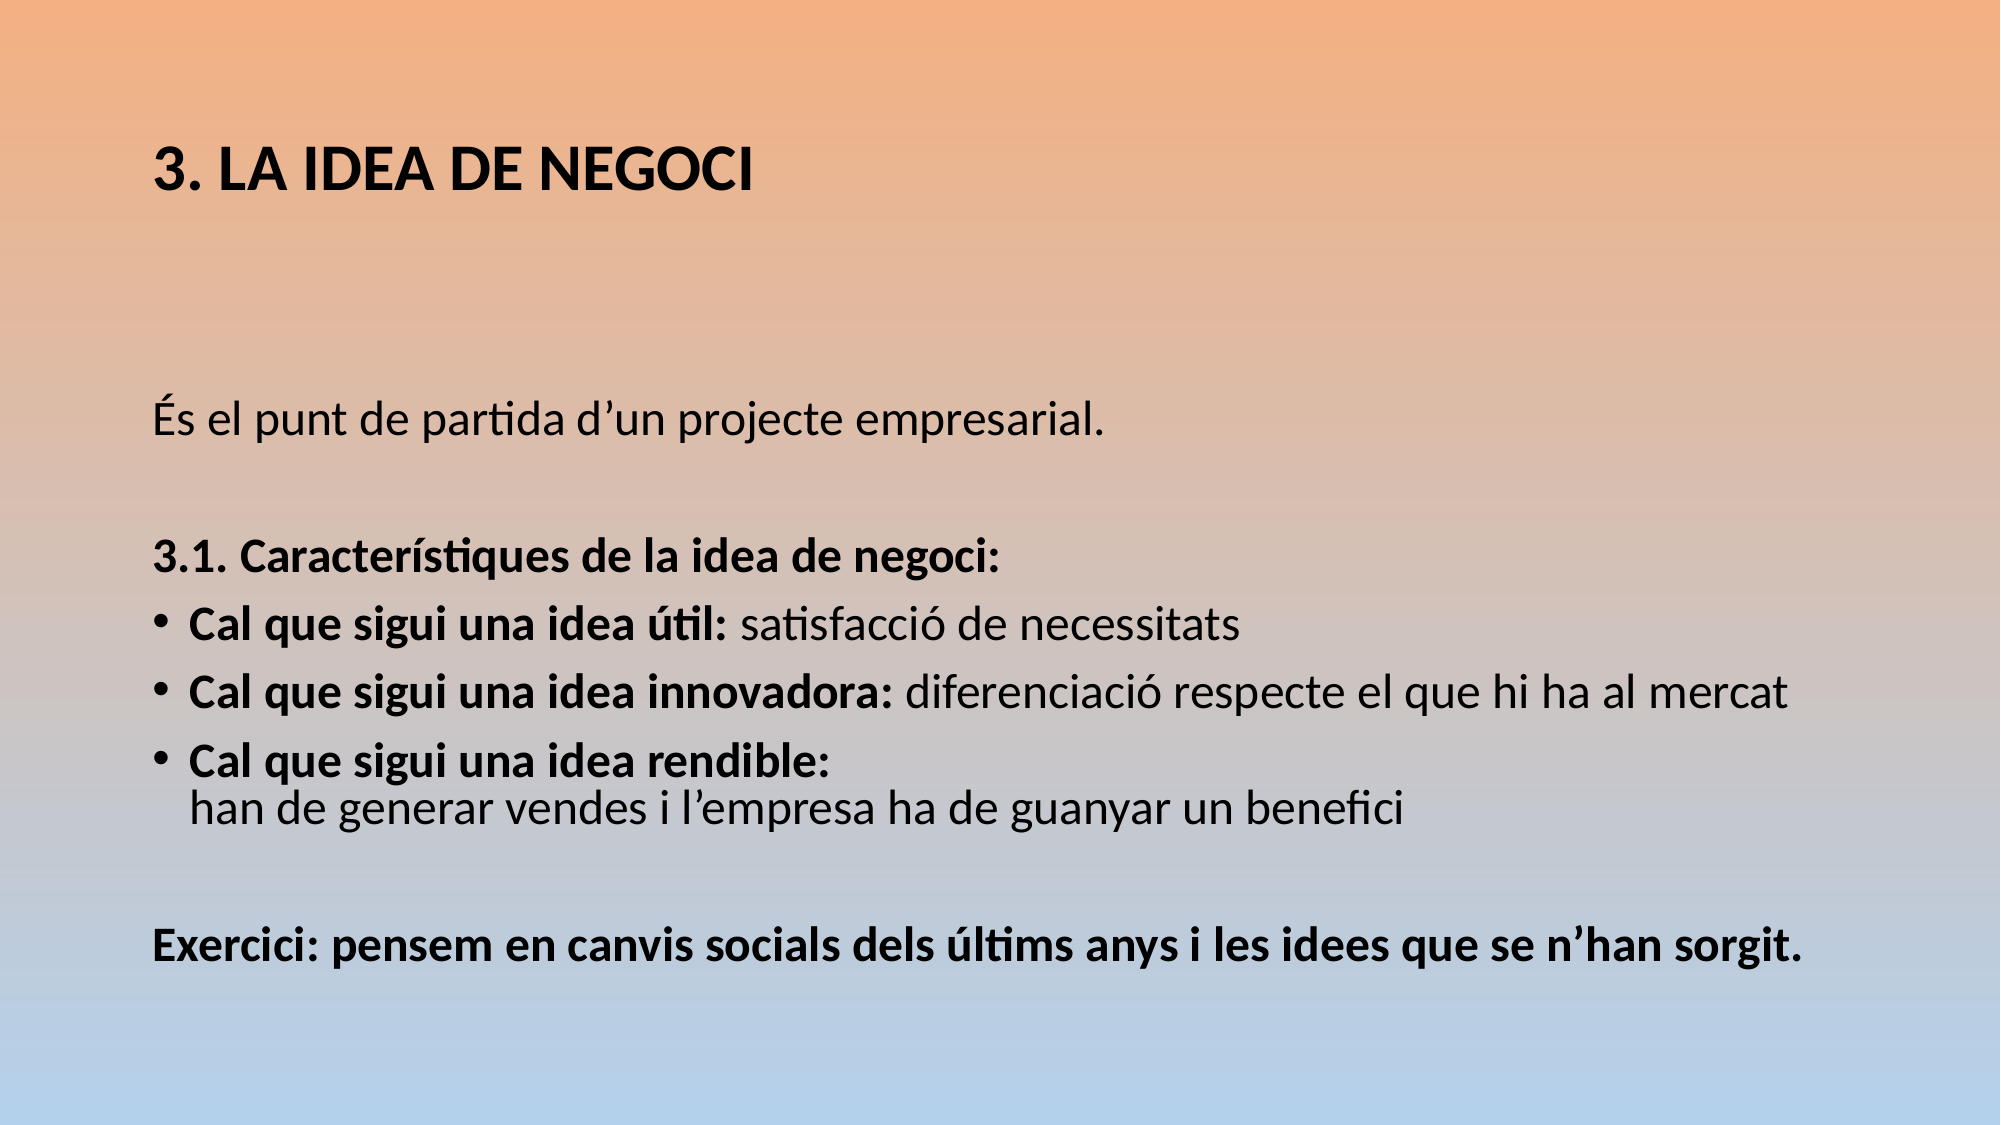

# 3. LA IDEA DE NEGOCI

És el punt de partida d’un projecte empresarial.

3.1. Característiques de la idea de negoci:
Cal que sigui una idea útil: satisfacció de necessitats
Cal que sigui una idea innovadora: diferenciació respecte el que hi ha al mercat
Cal que sigui una idea rendible:
han de generar vendes i l’empresa ha de guanyar un benefici

Exercici: pensem en canvis socials dels últims anys i les idees que se n’han sorgit.